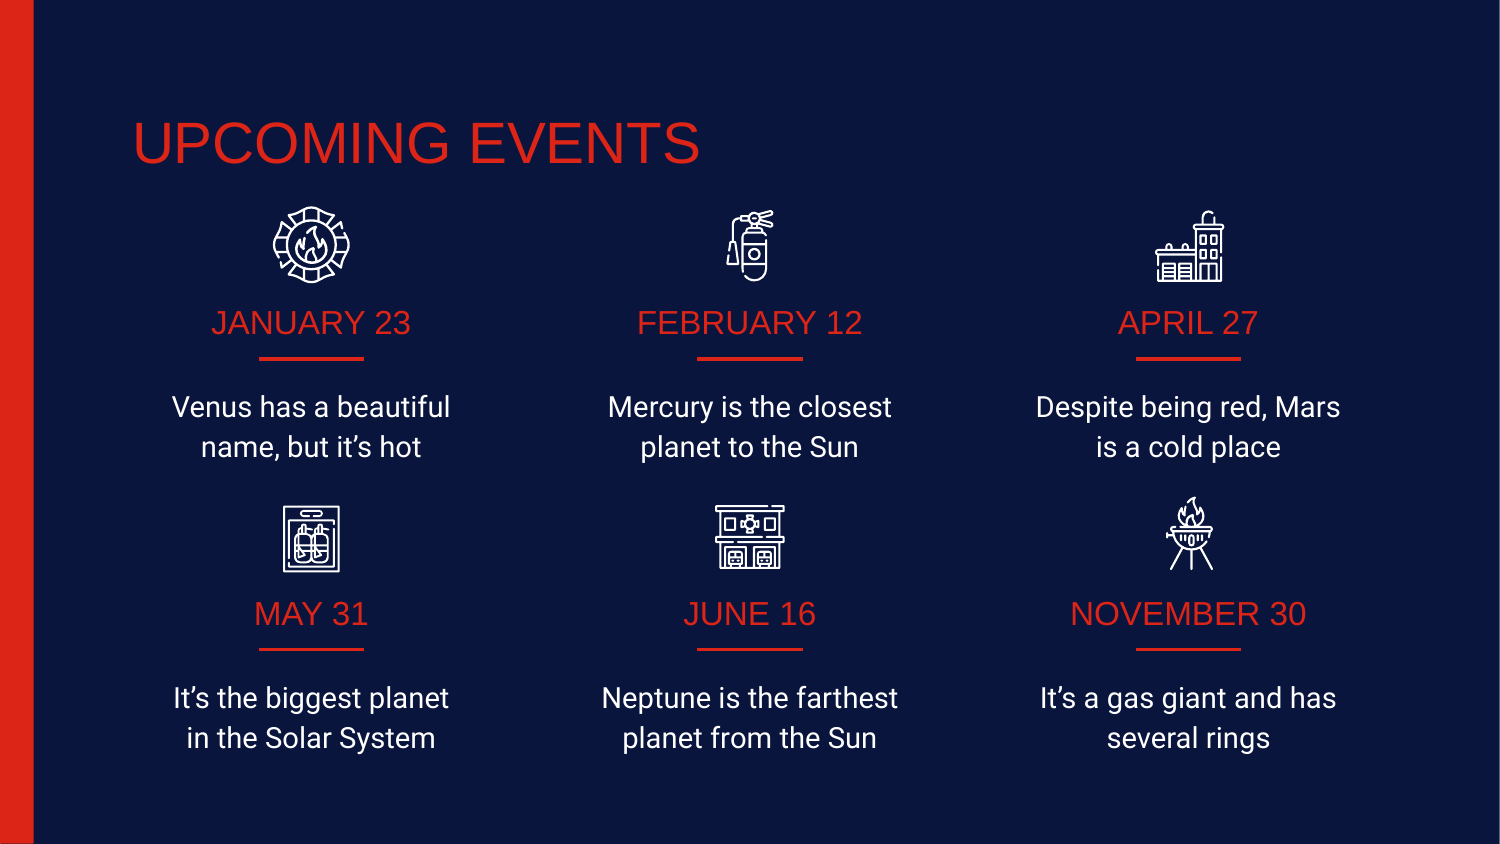

UPCOMING EVENTS

# JANUARY 23
FEBRUARY 12
APRIL 27
Venus has a beautiful name, but it’s hot
Mercury is the closest planet to the Sun
Despite being red, Mars is a cold place

MAY 31
JUNE 16
NOVEMBER 30
It’s the biggest planet in the Solar System
Neptune is the farthest planet from the Sun
It’s a gas giant and has several rings